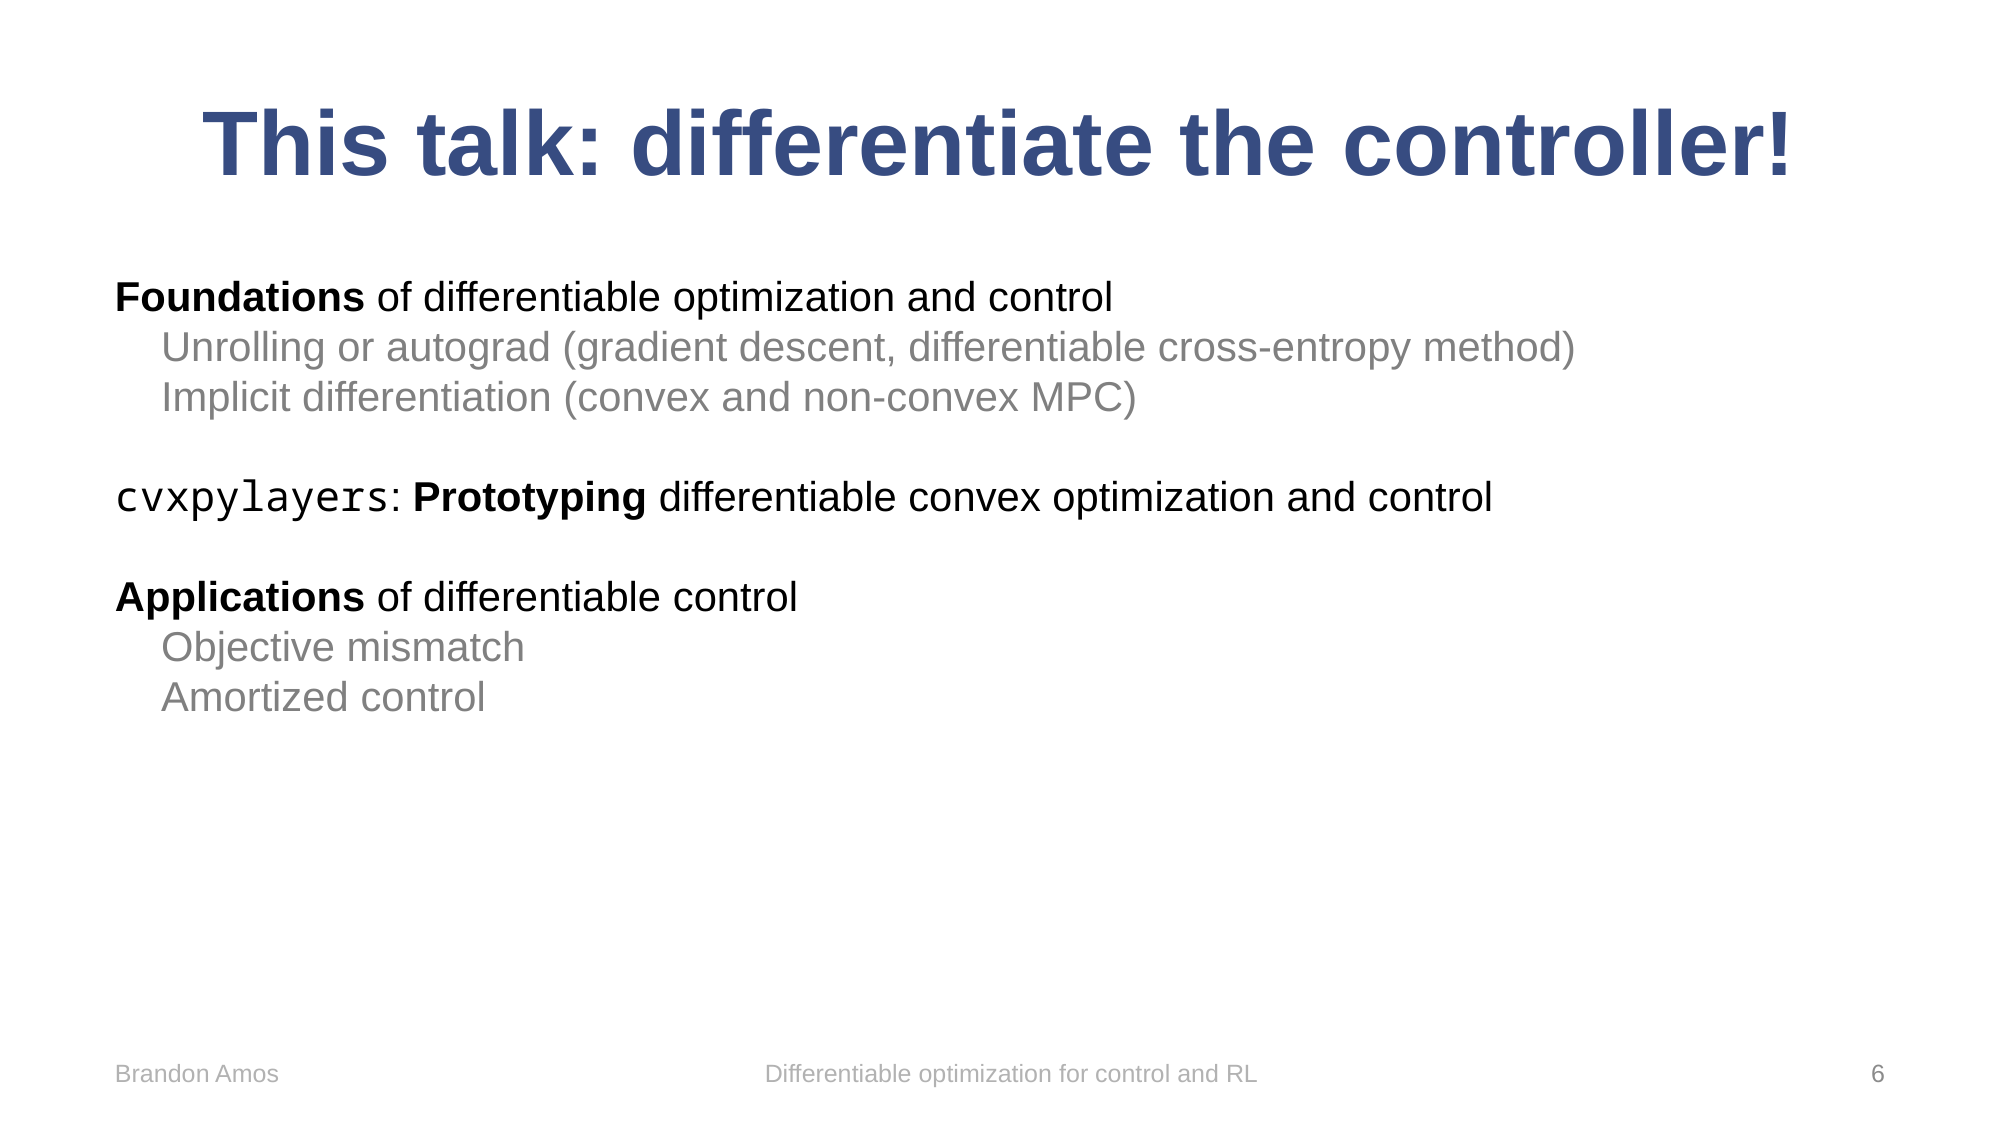

# This talk: differentiate the controller!
Foundations of differentiable optimization and control
    Unrolling or autograd (gradient descent, differentiable cross-entropy method)
    Implicit differentiation (convex and non-convex MPC)

cvxpylayers: Prototyping differentiable convex optimization and control

Applications of differentiable control
    Objective mismatch
    Amortized control

Differentiable optimization for control and RL
Brandon Amos
6